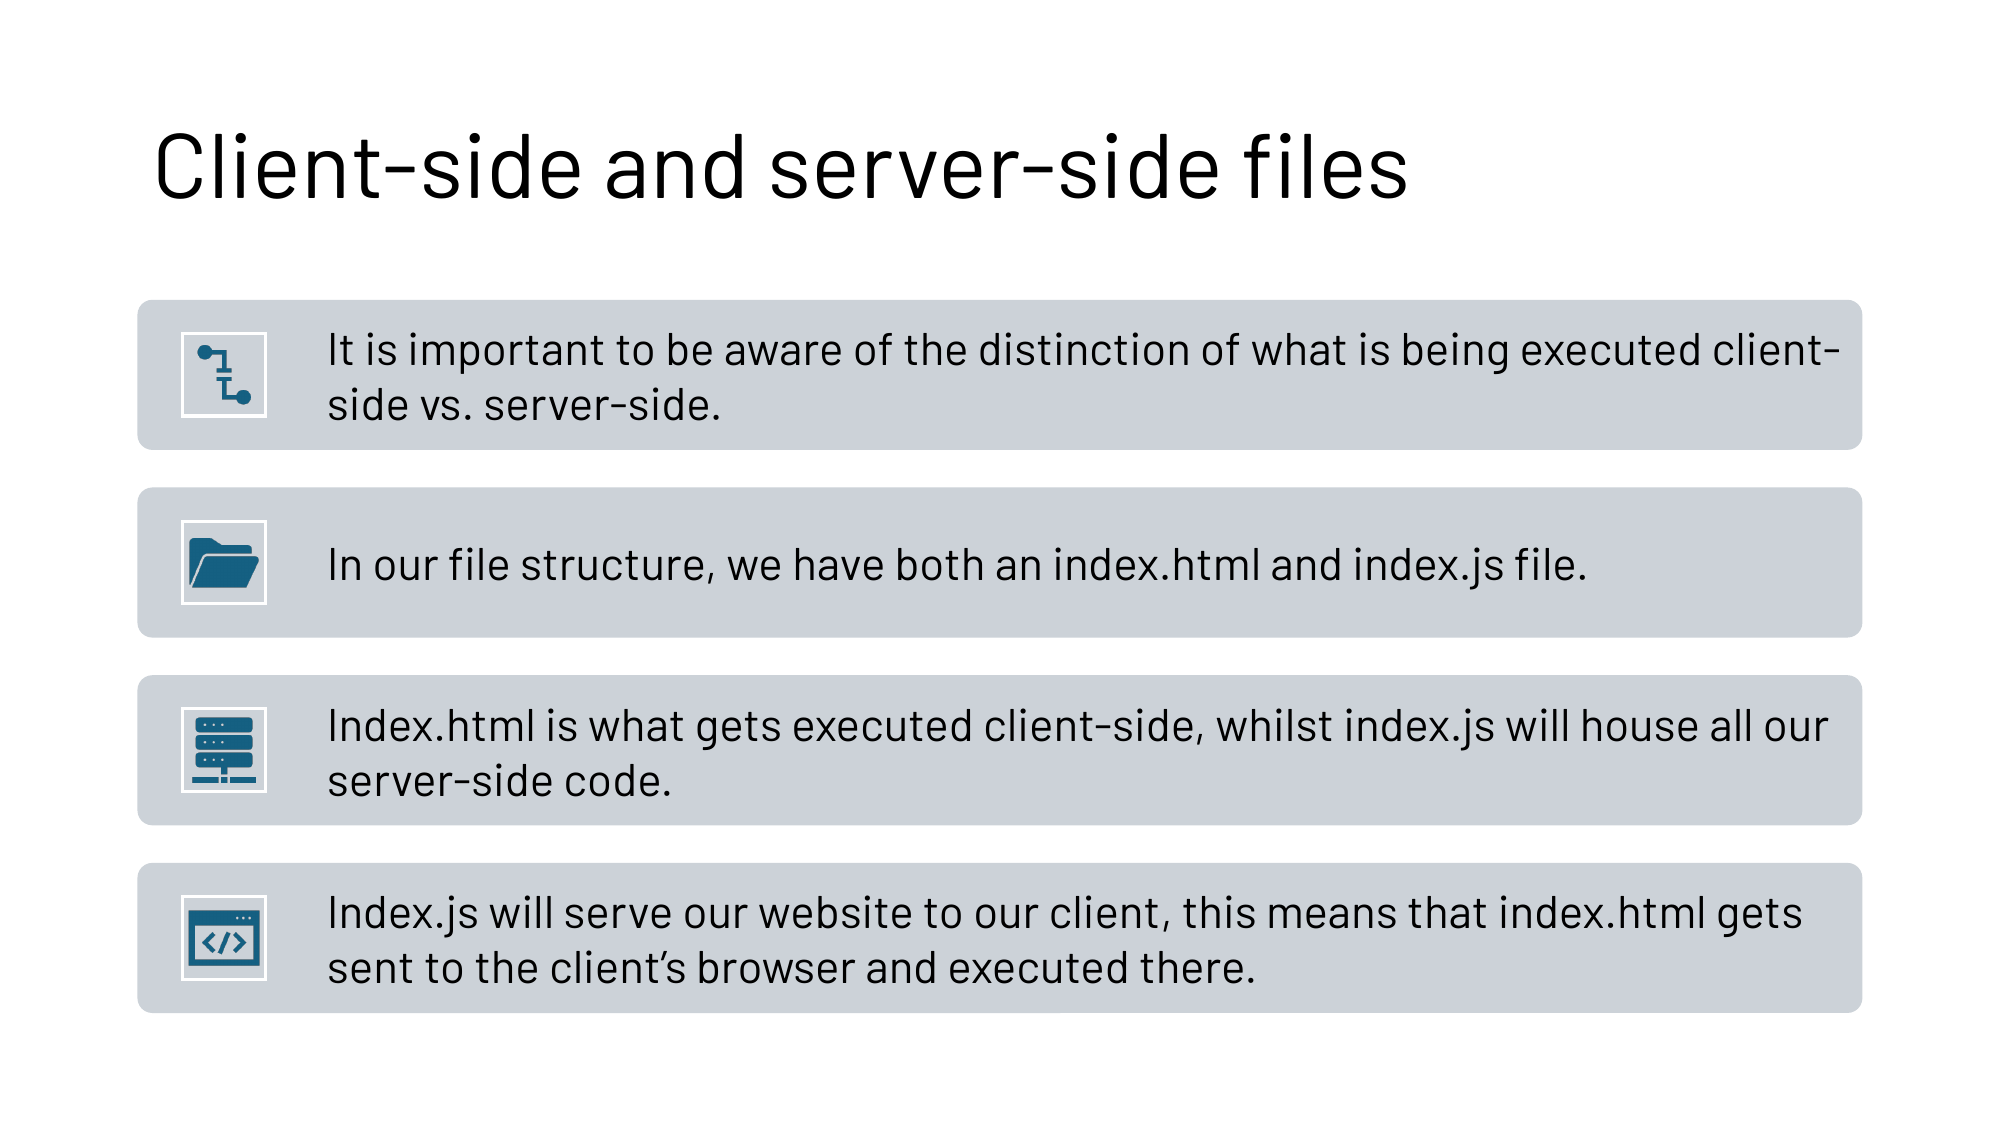

# Client-side and server-side files
It is important to be aware of the distinction of what is being executed client-side vs. server-side.
In our file structure, we have both an index.html and index.js file.
Index.html is what gets executed client-side, whilst index.js will house all our server-side code.
Index.js will serve our website to our client, this means that index.html gets sent to the client’s browser and executed there.